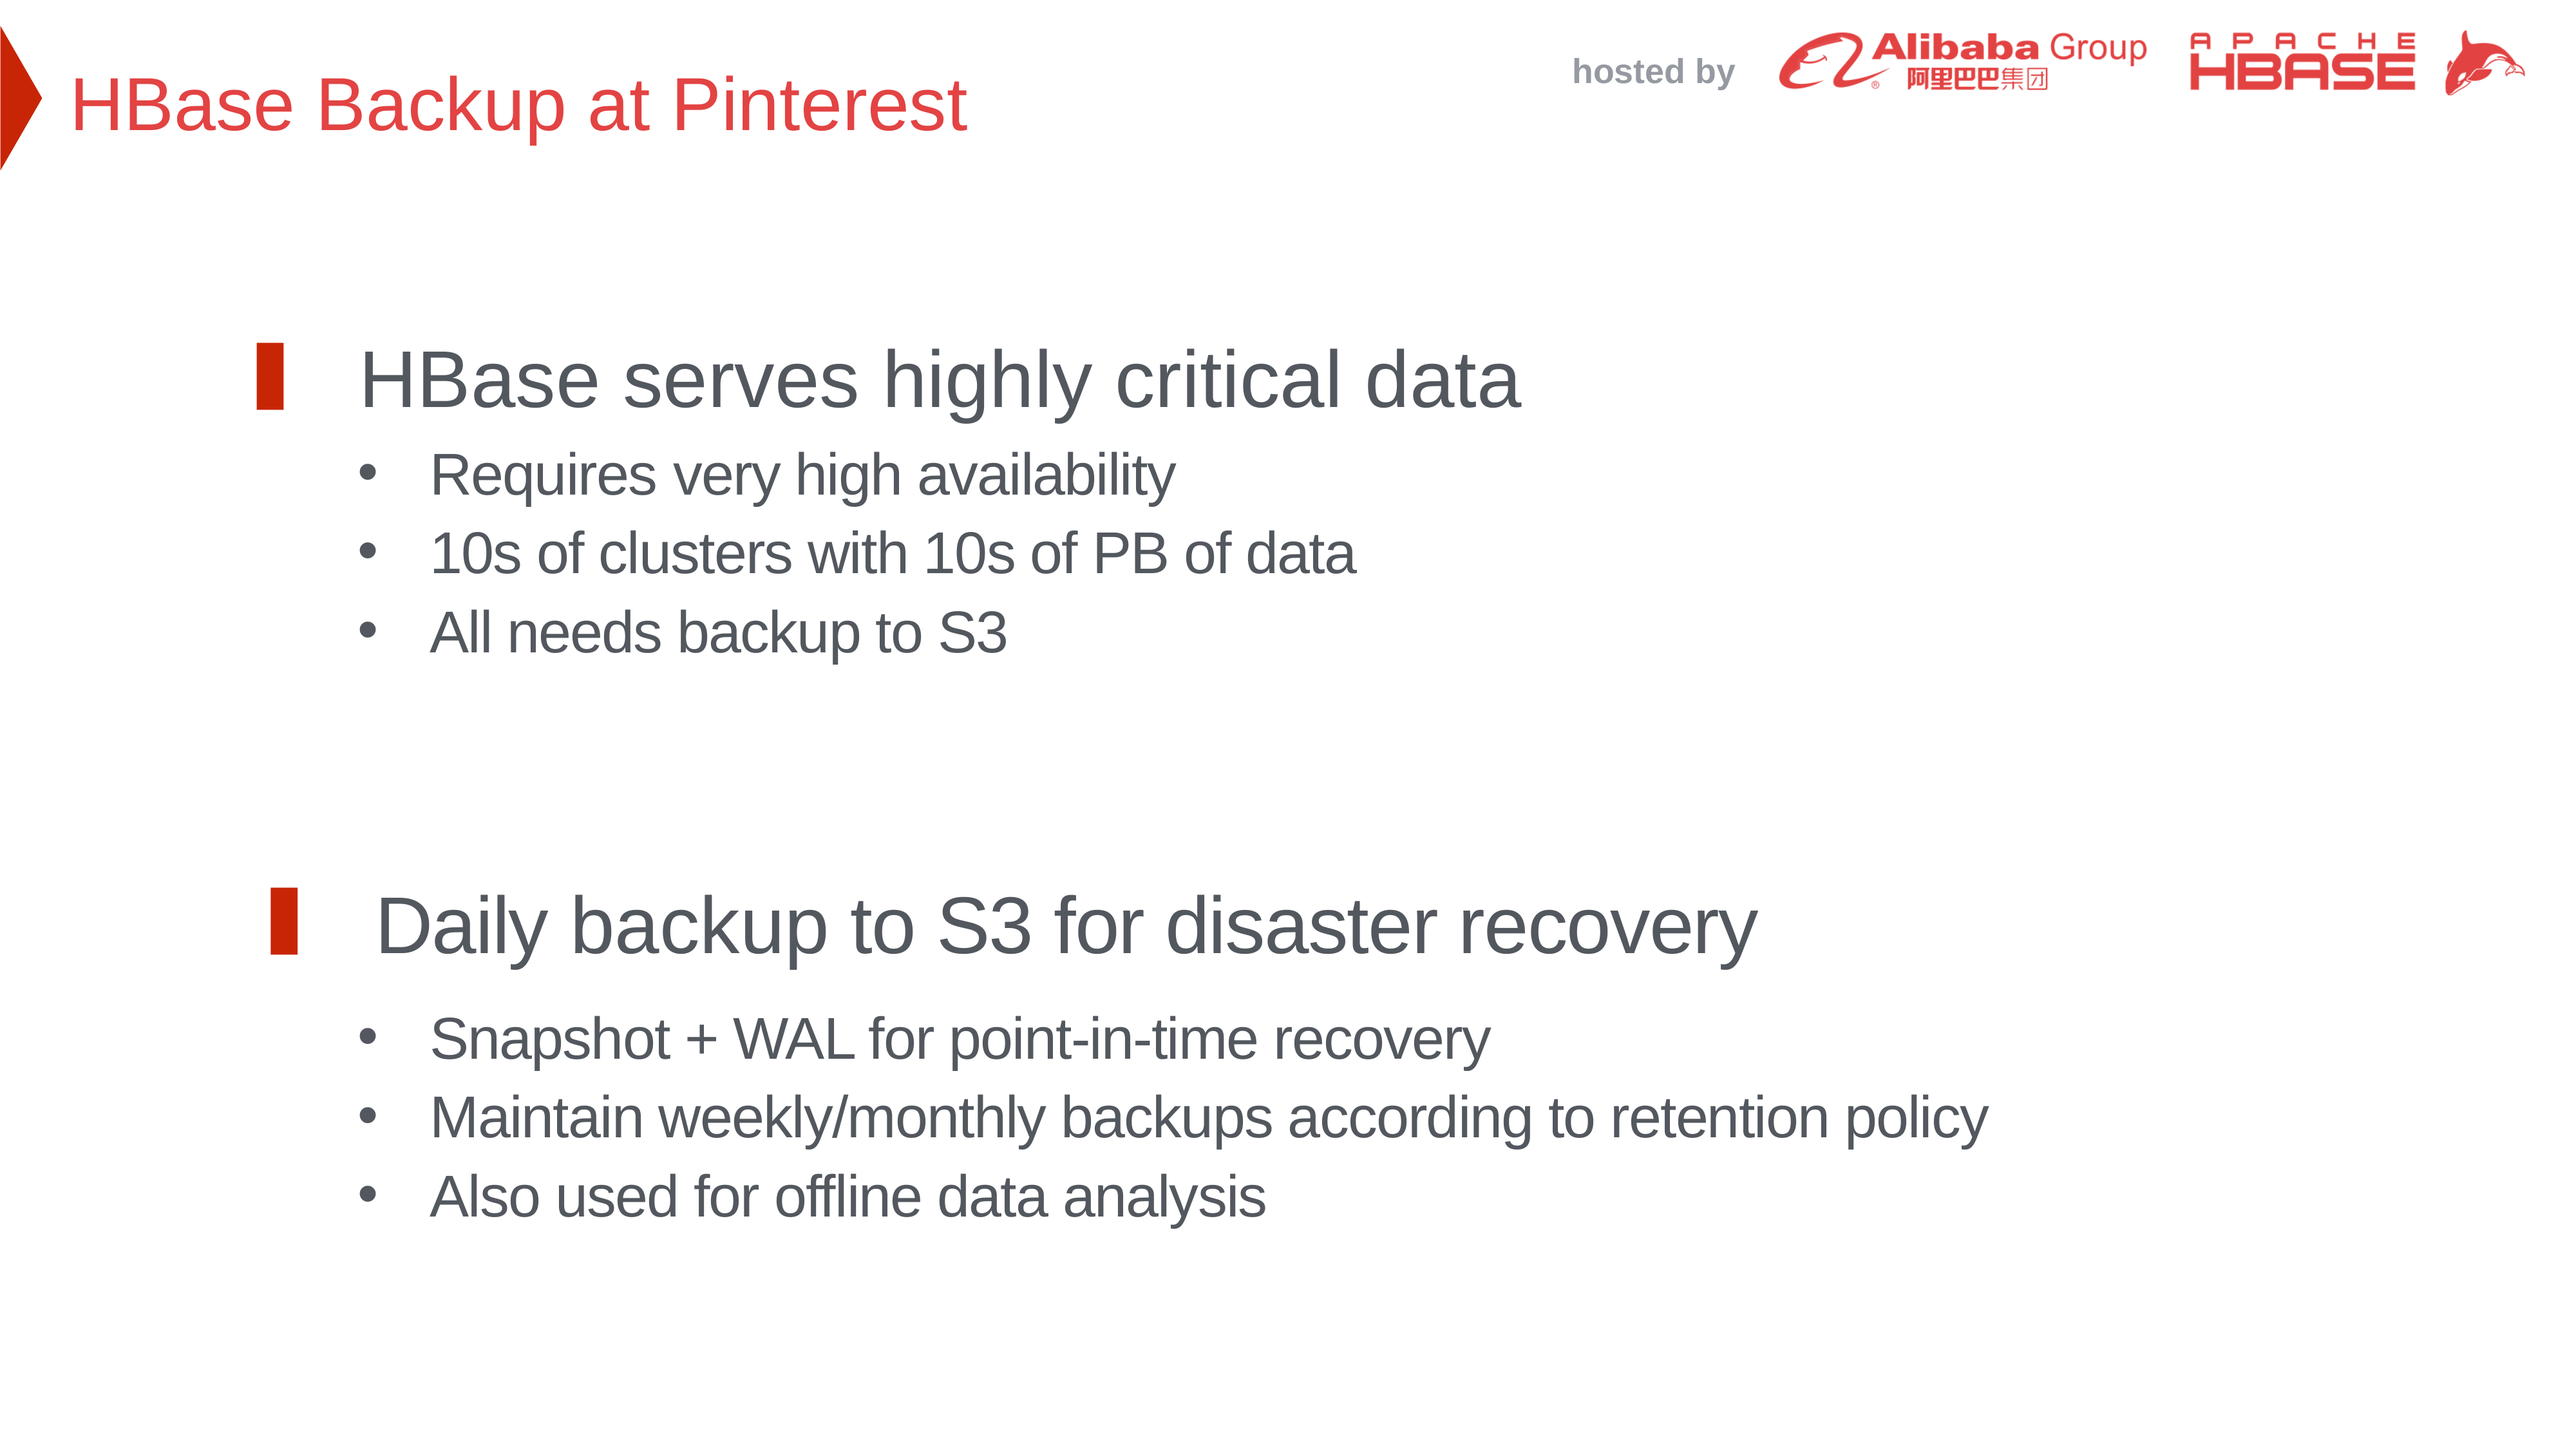

HBase Backup at Pinterest
HBase serves highly critical data

Requires very high availability
10s of clusters with 10s of PB of data
All needs backup to S3
Daily backup to S3 for disaster recovery

Snapshot + WAL for point-in-time recovery
Maintain weekly/monthly backups according to retention policy
Also used for offline data analysis